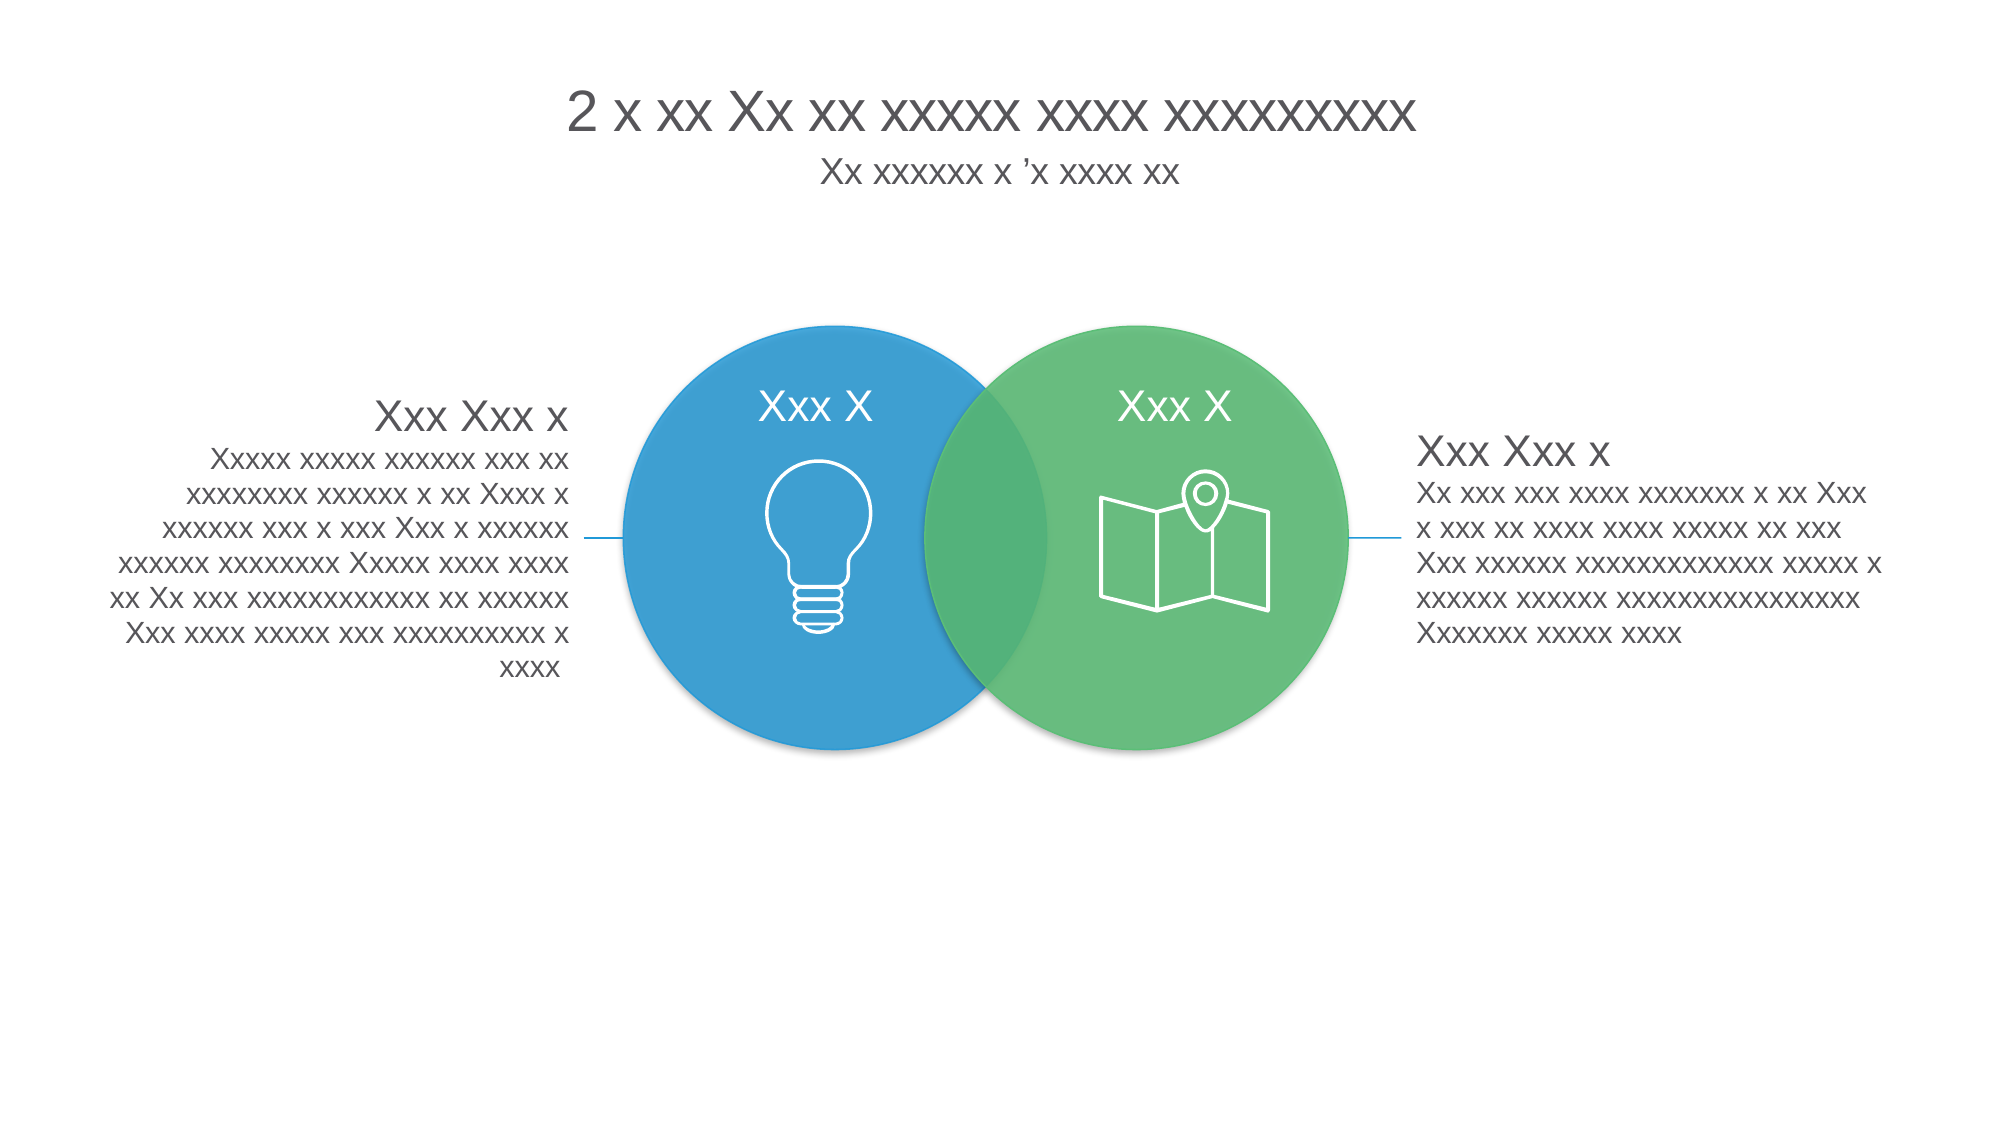

# 2 x xx Xx xx xxxxx xxxx xxxxxxxxx
Xx xxxxxx x ’x xxxx xx

Xxx X
Xxx X
Xxx Xxx x
Xxxxx xxxxx xxxxxx xxx xx xxxxxxxx xxxxxx x xx Xxxx x xxxxxx xxx x xxx Xxx x xxxxxx xxxxxx xxxxxxxx Xxxxx xxxx xxxx xx Xx xxx xxxxxxxxxxxx xx xxxxxx Xxx xxxx xxxxx xxx xxxxxxxxxx x xxxx
Xxx Xxx x
Xx xxx xxx xxxx xxxxxxx x xx Xxx x xxx xx xxxx xxxx xxxxx xx xxx Xxx xxxxxx xxxxxxxxxxxxx xxxxx x xxxxxx xxxxxx xxxxxxxxxxxxxxxx Xxxxxxx xxxxx xxxx